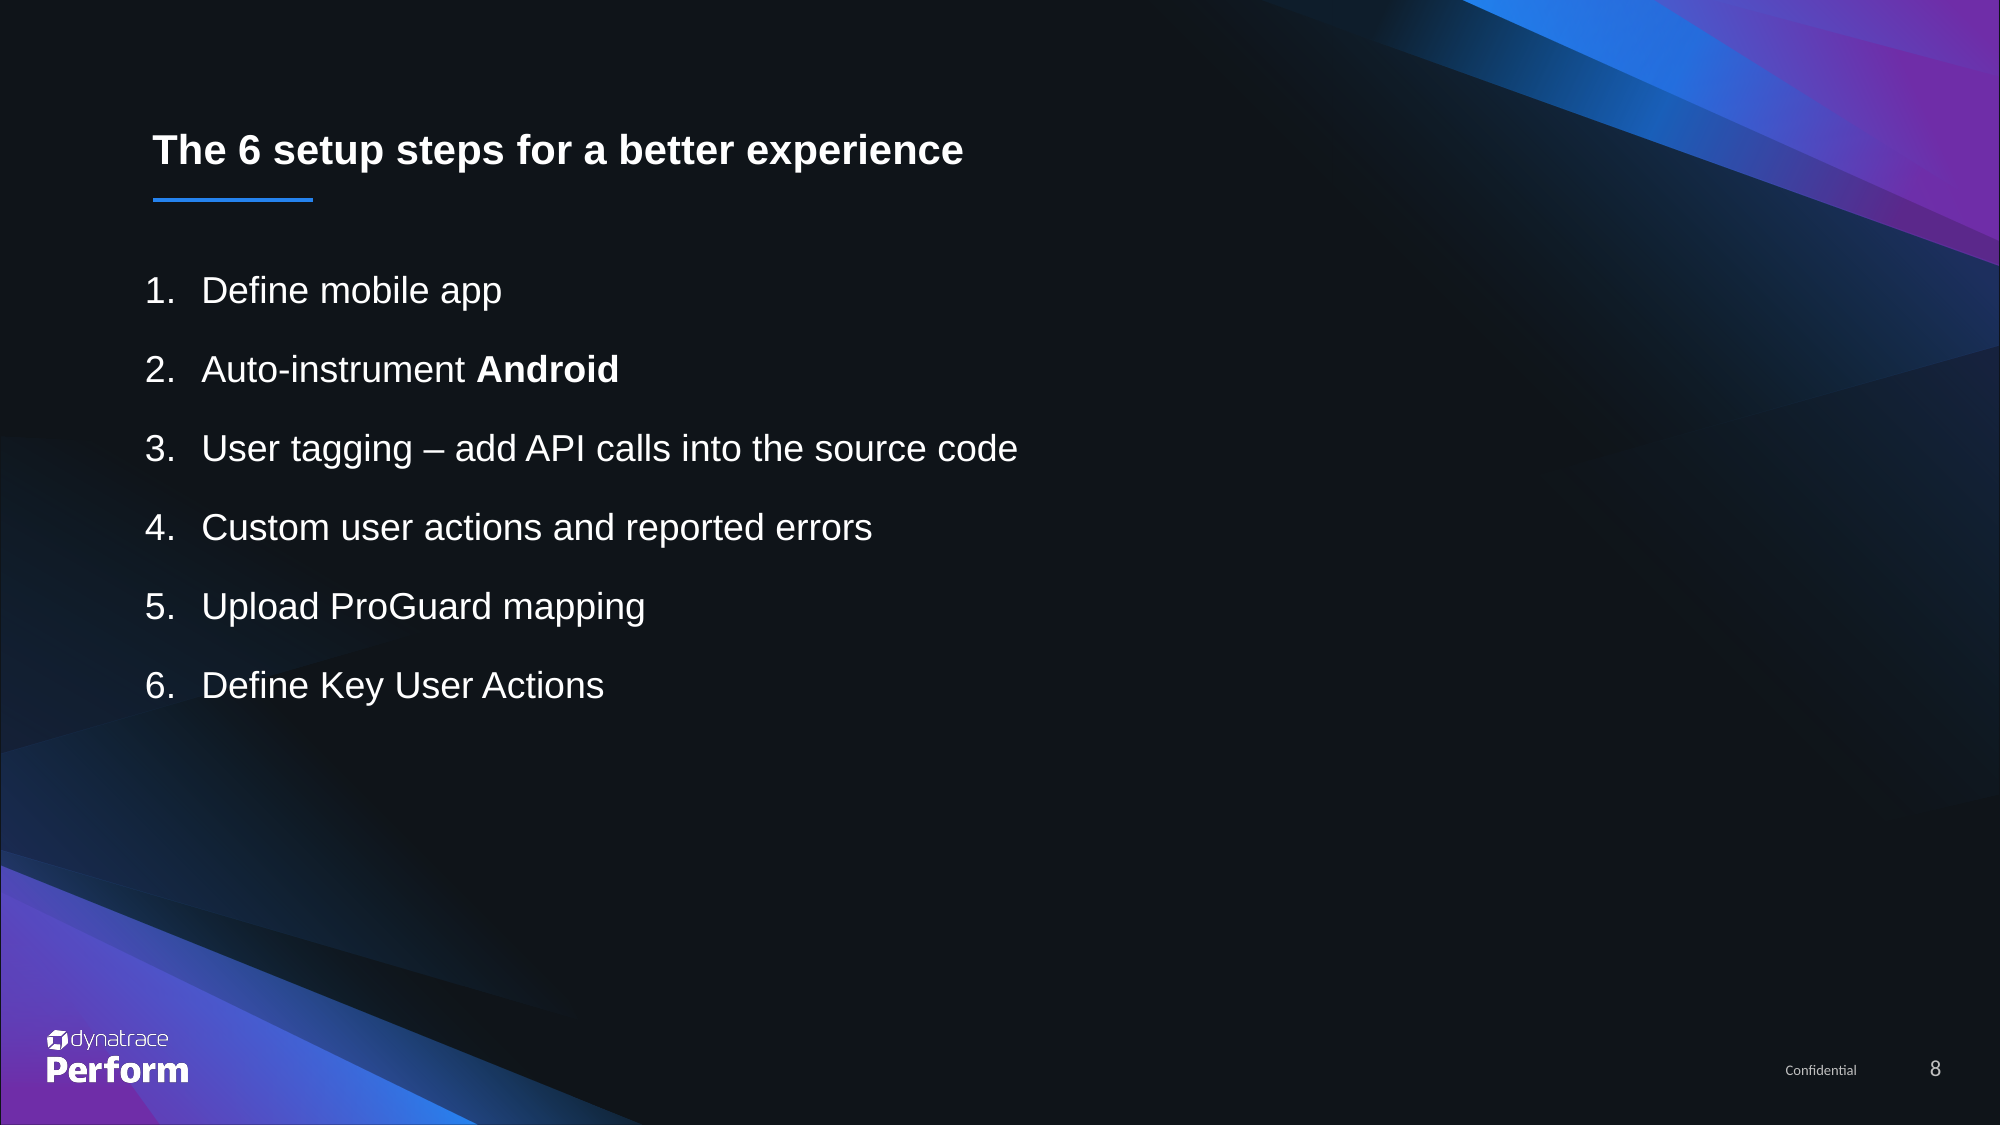

# The 6 setup steps for a better experience
Define mobile app
Auto-instrument Android
User tagging – add API calls into the source code
Custom user actions and reported errors
Upload ProGuard mapping
Define Key User Actions

8